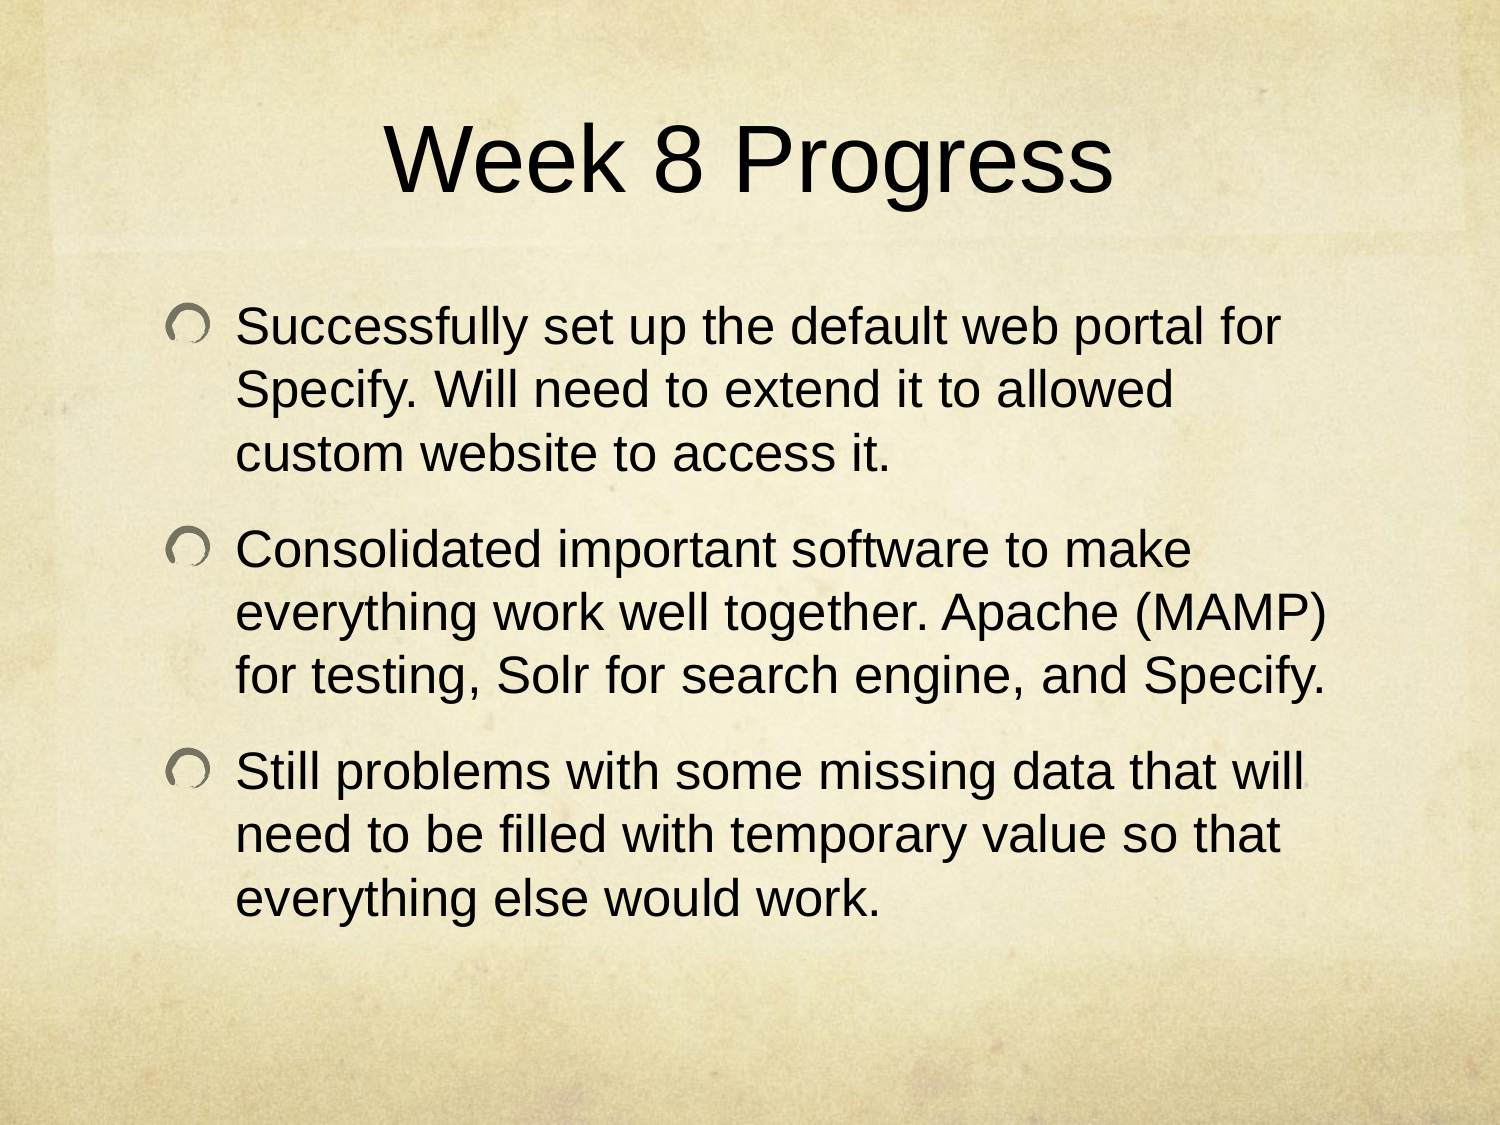

# Week 8 Progress
Successfully set up the default web portal for Specify. Will need to extend it to allowed custom website to access it.
Consolidated important software to make everything work well together. Apache (MAMP) for testing, Solr for search engine, and Specify.
Still problems with some missing data that will need to be filled with temporary value so that everything else would work.